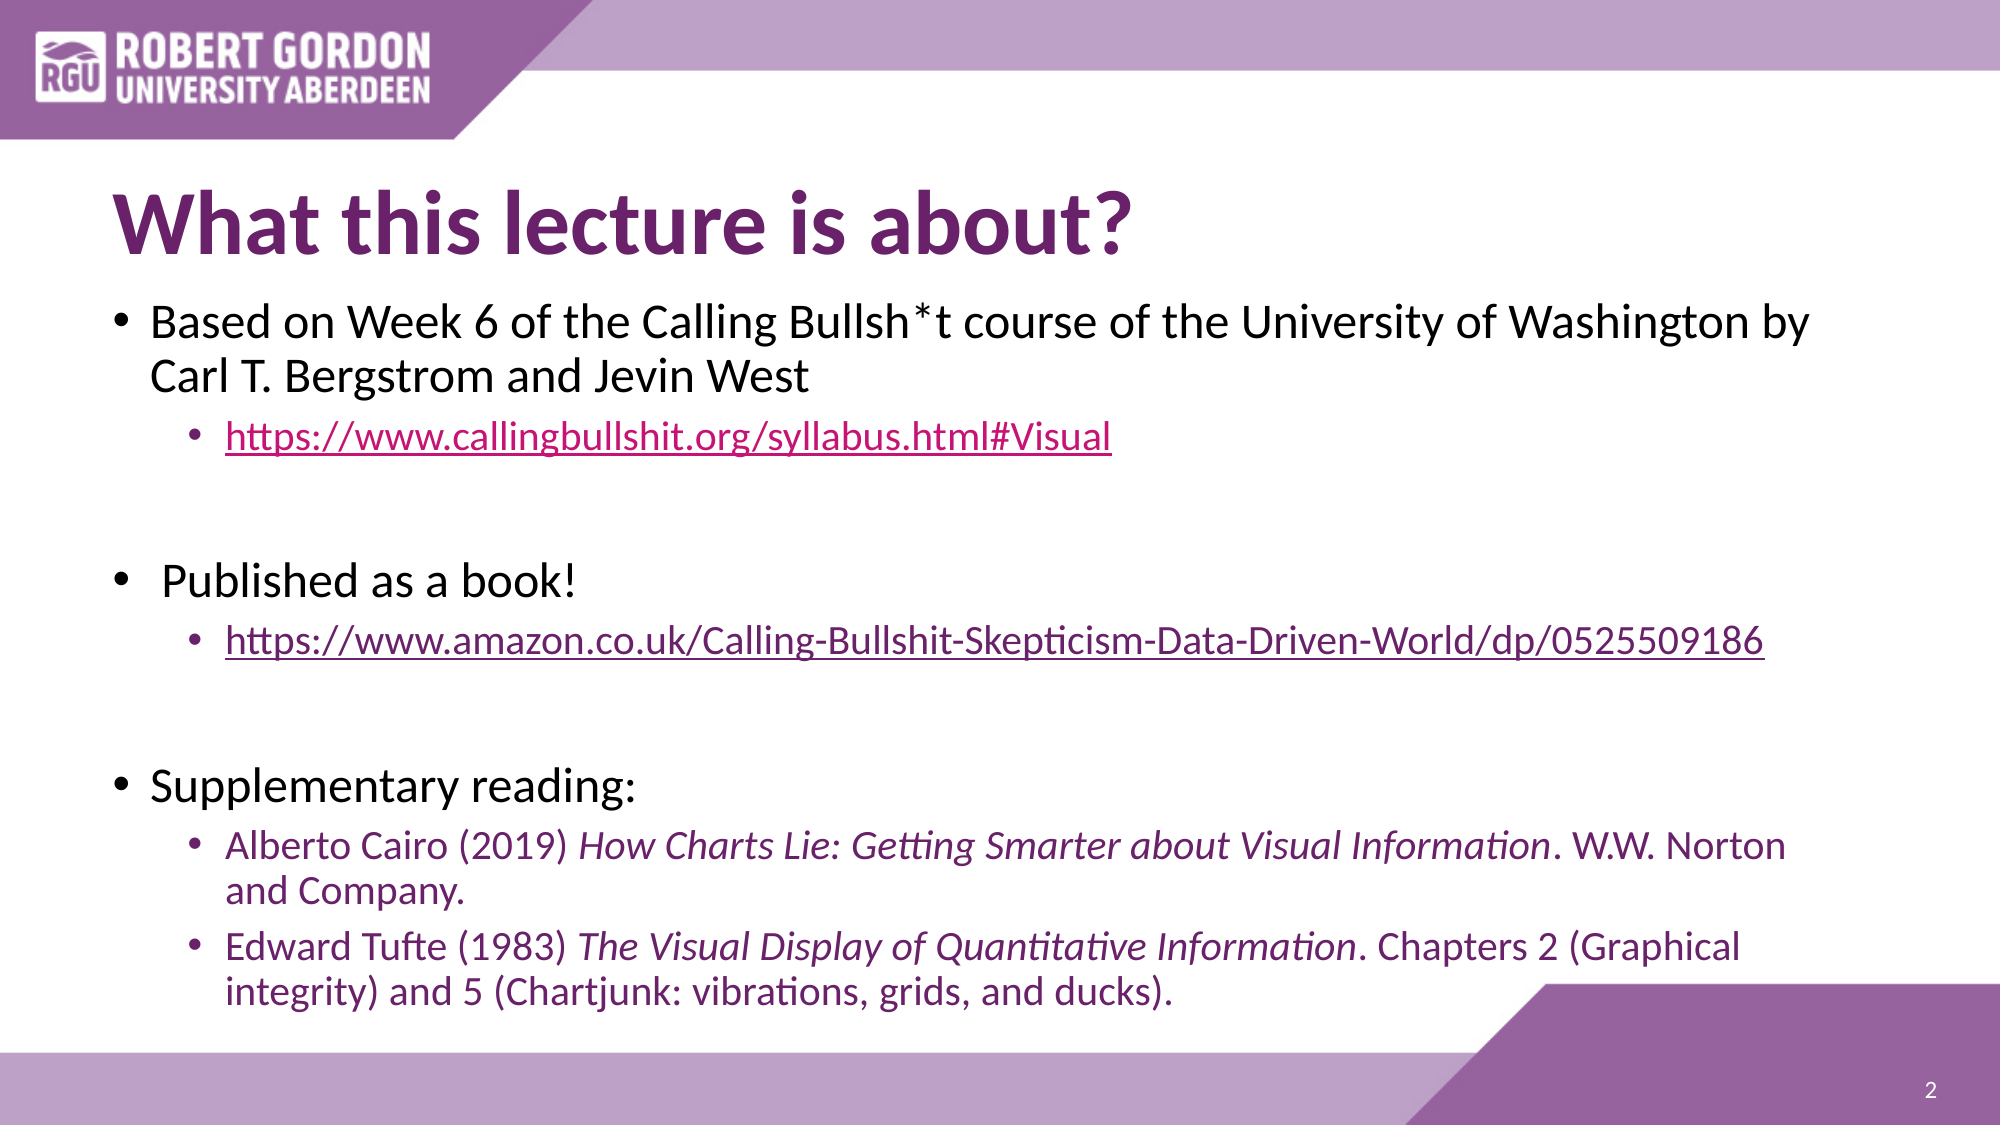

# What this lecture is about?
Based on Week 6 of the Calling Bullsh*t course of the University of Washington by Carl T. Bergstrom and Jevin West
https://www.callingbullshit.org/syllabus.html#Visual

 Published as a book!
https://www.amazon.co.uk/Calling-Bullshit-Skepticism-Data-Driven-World/dp/0525509186

Supplementary reading:
Alberto Cairo (2019) How Charts Lie: Getting Smarter about Visual Information. W.W. Norton and Company.
Edward Tufte (1983) The Visual Display of Quantitative Information. Chapters 2 (Graphical integrity) and 5 (Chartjunk: vibrations, grids, and ducks).

2